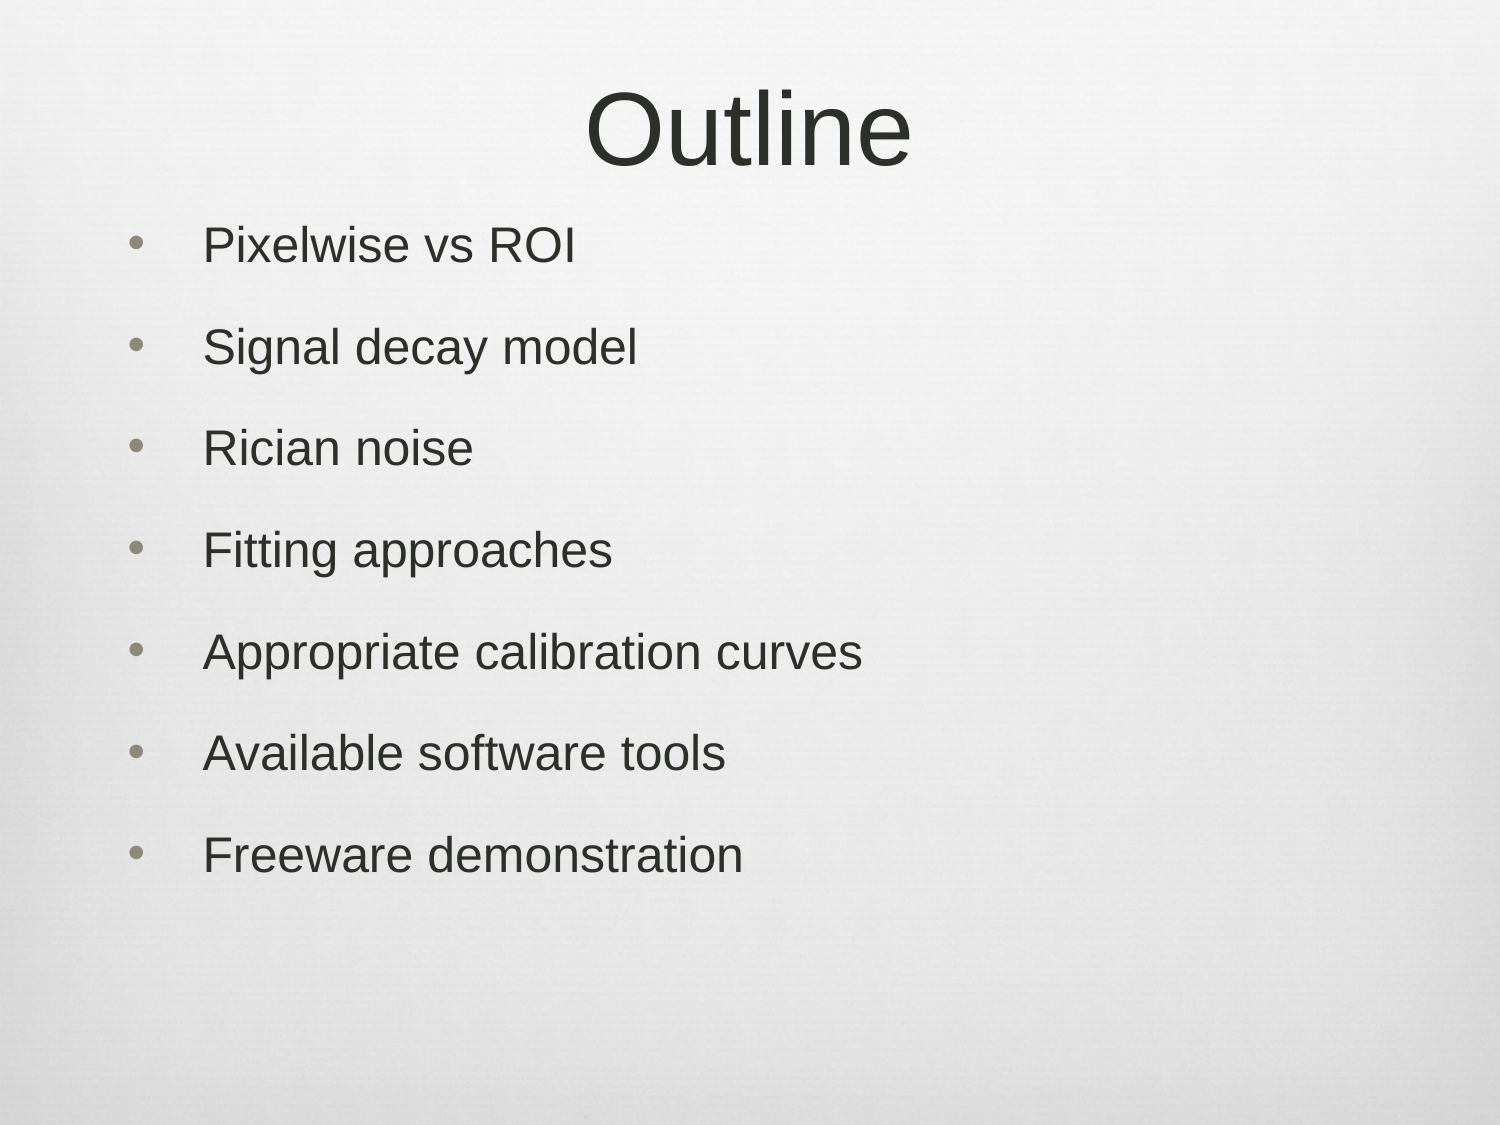

# Outline
Pixelwise vs ROI
Signal decay model
Rician noise
Fitting approaches
Appropriate calibration curves
Available software tools
Freeware demonstration